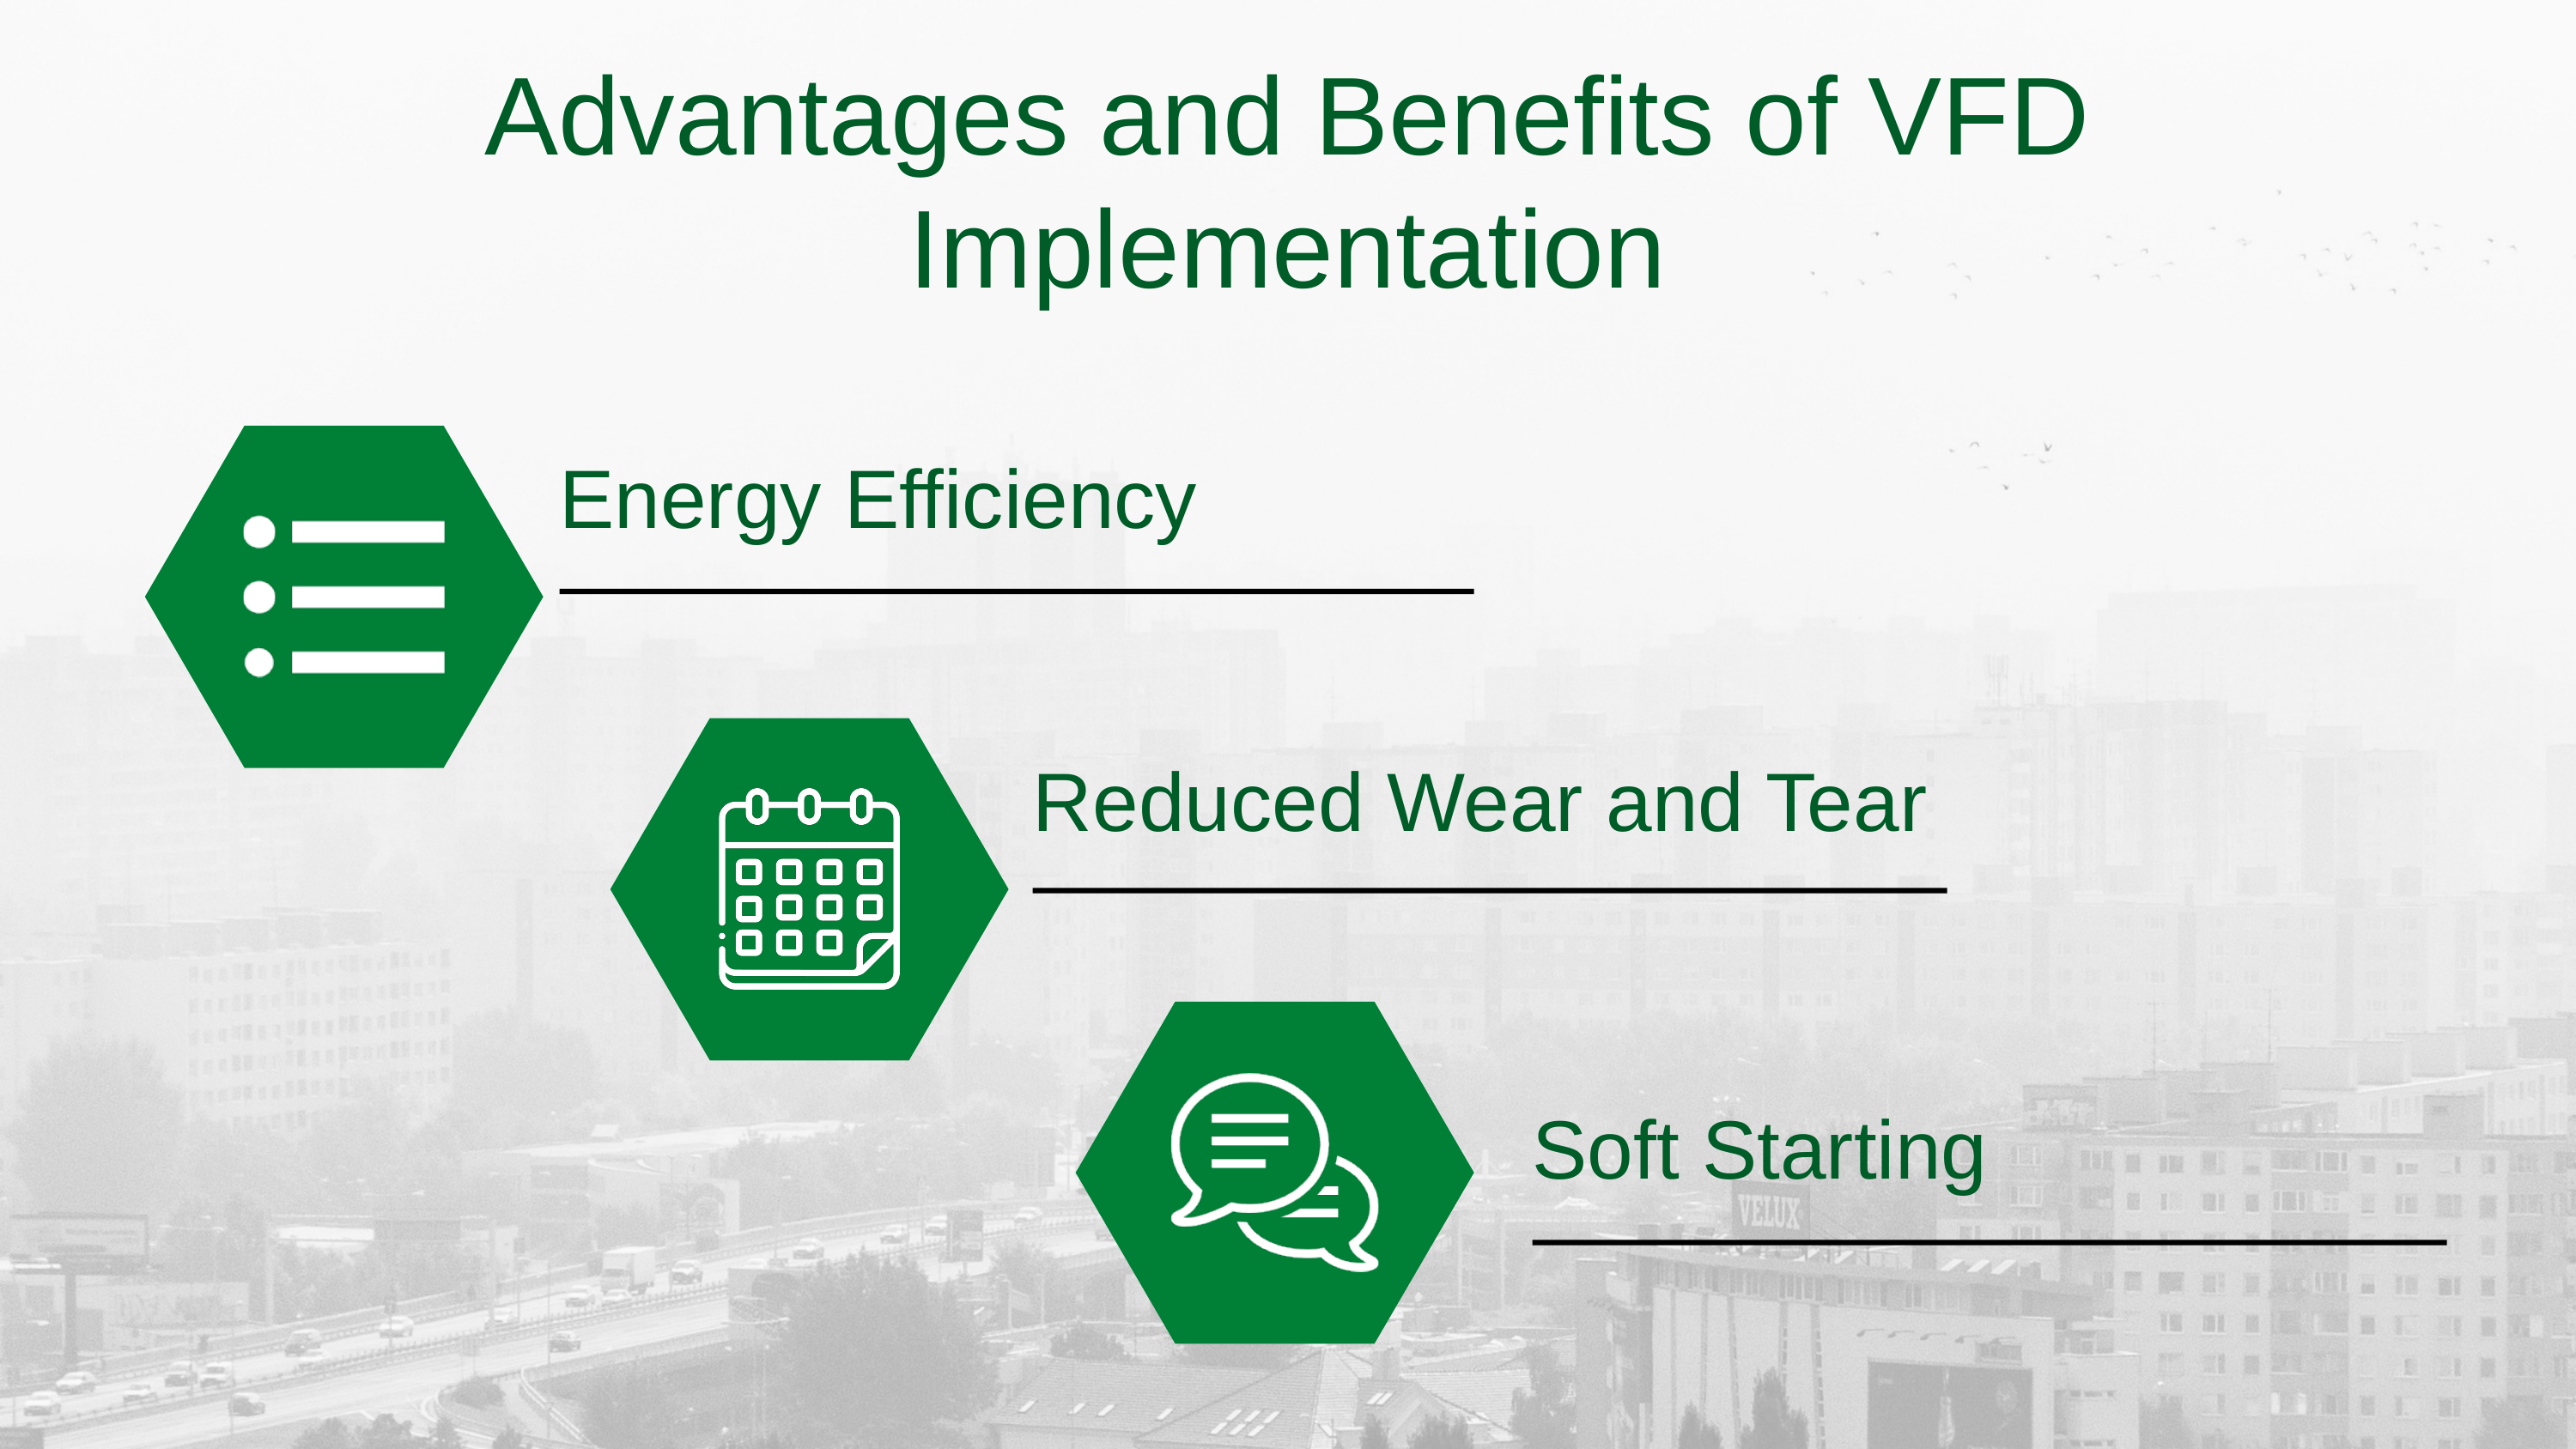

Advantages and Benefits of VFD Implementation

Energy Efficiency

Reduced Wear and Tear

Soft Starting